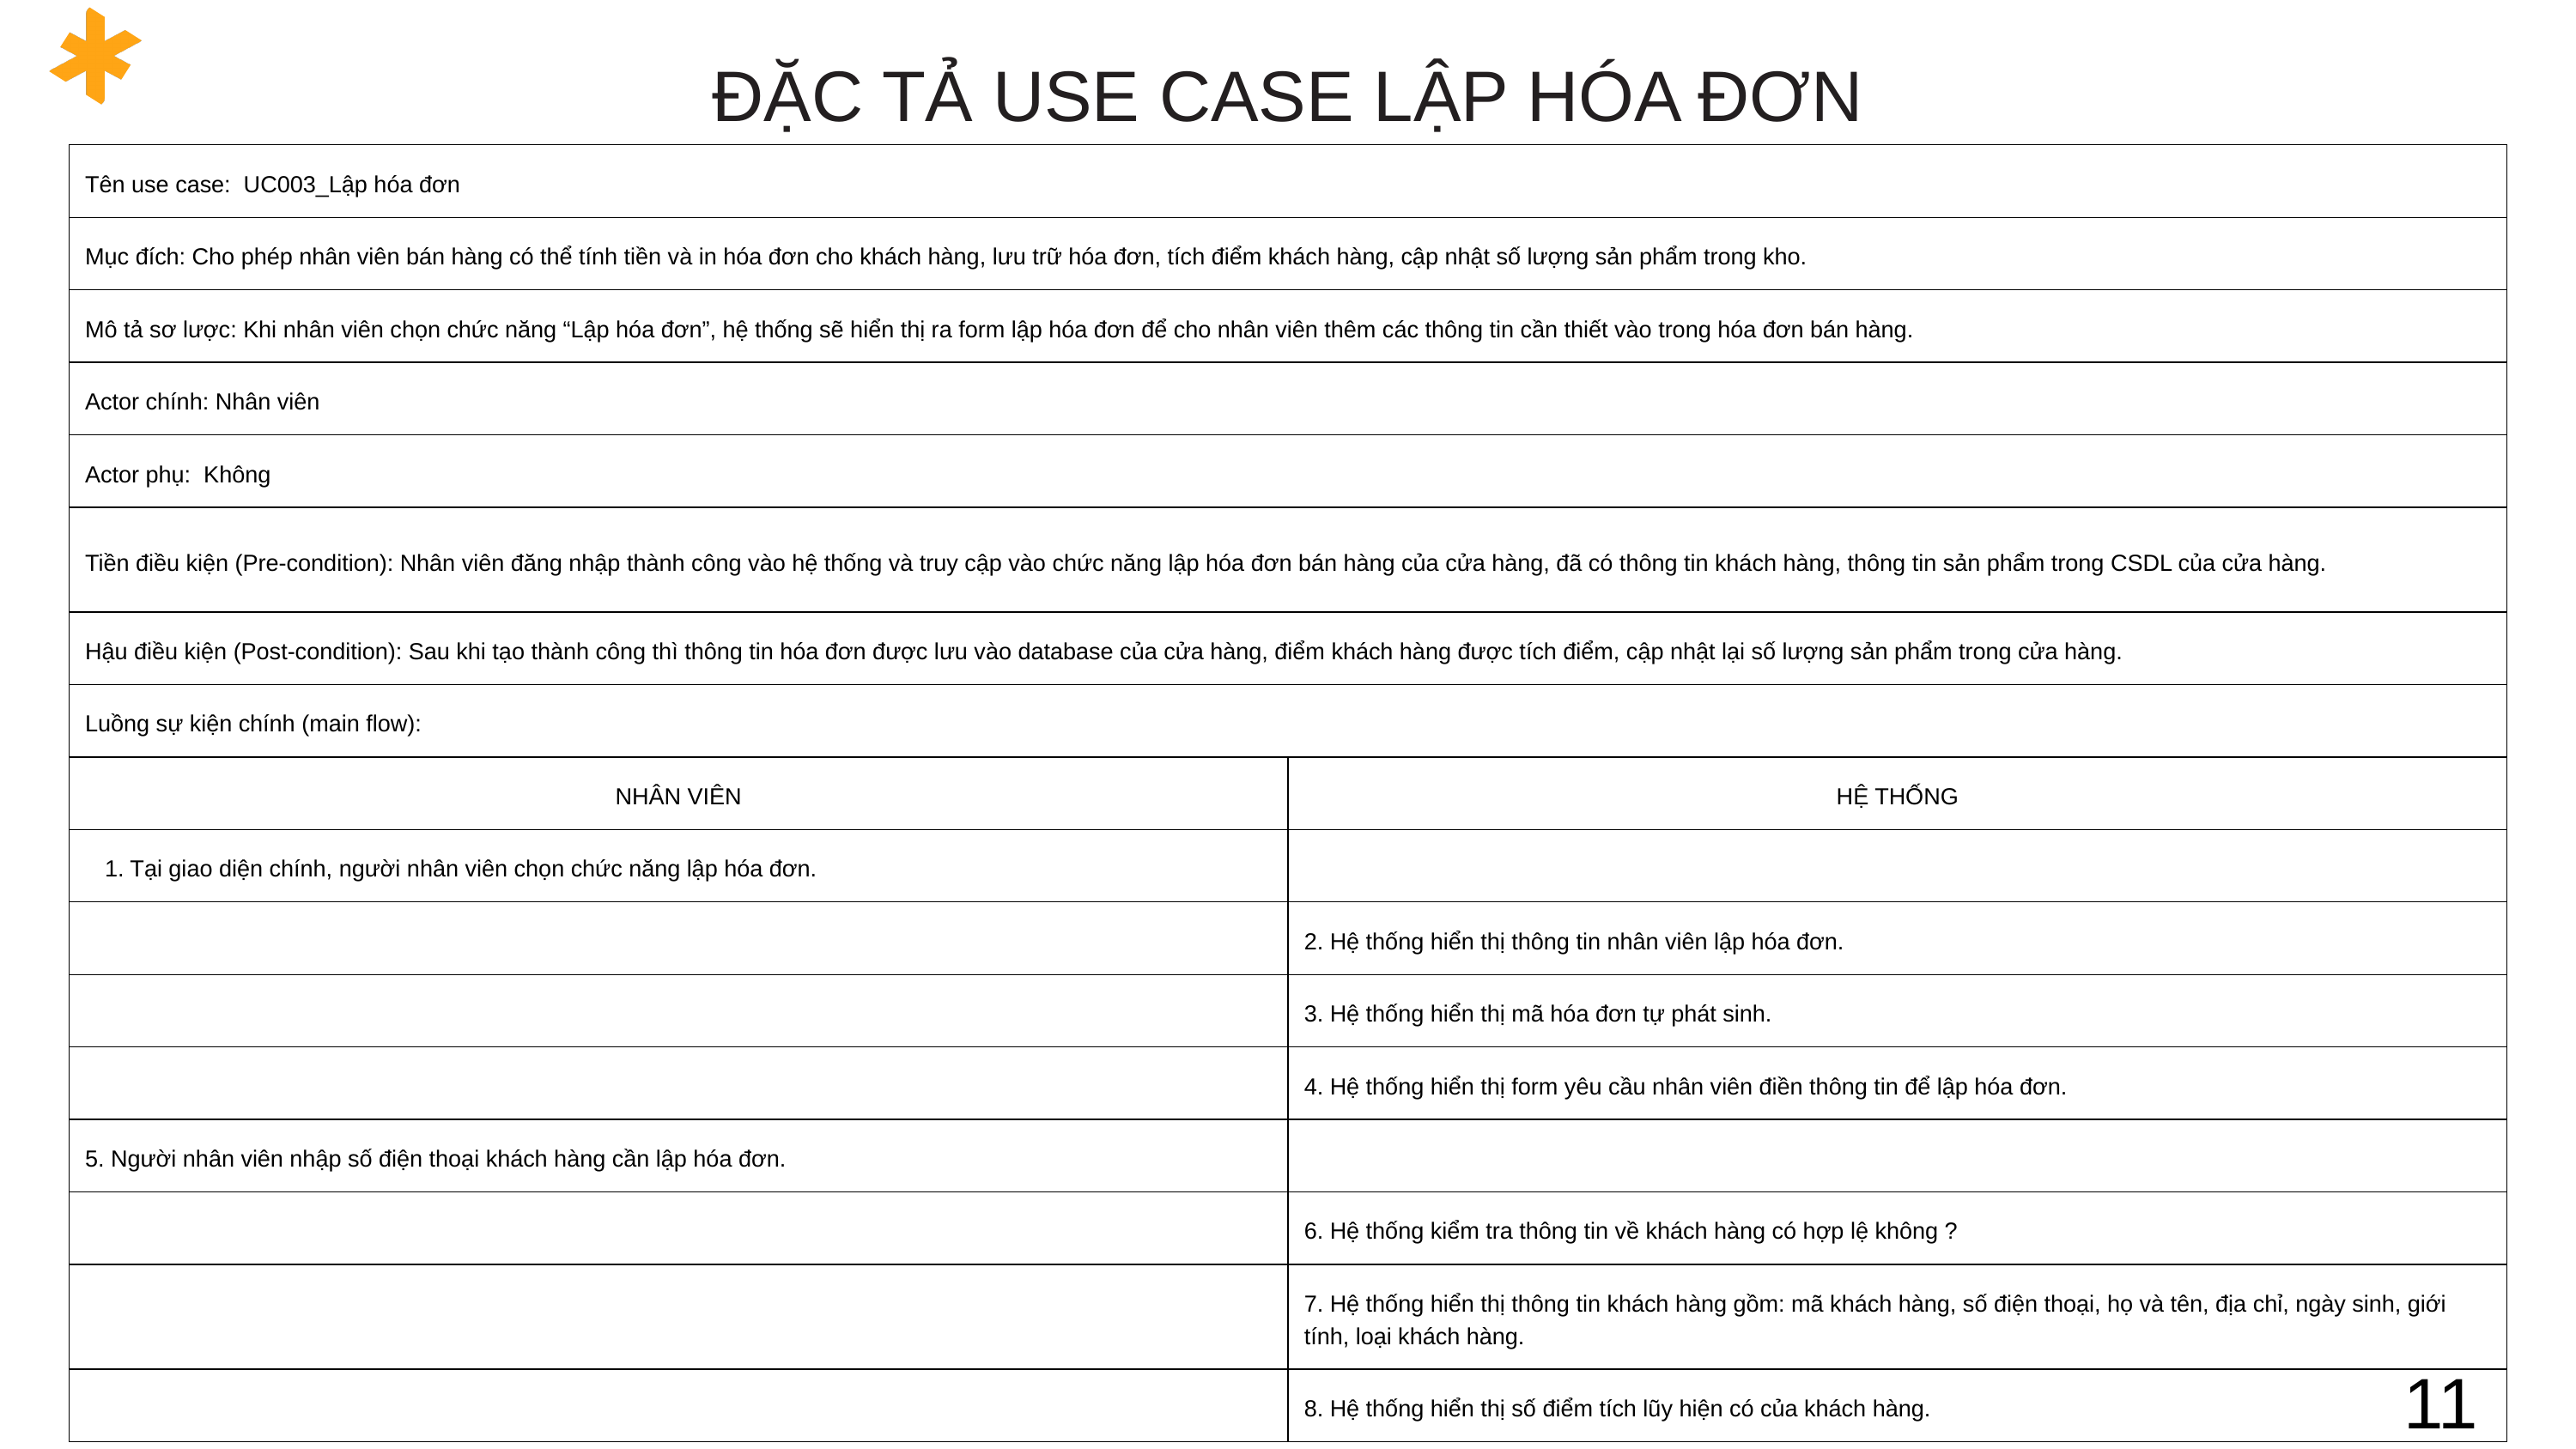

ĐẶC TẢ USE CASE LẬP HÓA ĐƠN
| Tên use case:  UC003\_Lập hóa đơn | Tên use case:  UC003\_Lập hóa đơn |
| --- | --- |
| Mục đích: Cho phép nhân viên bán hàng có thể tính tiền và in hóa đơn cho khách hàng, lưu trữ hóa đơn, tích điểm khách hàng, cập nhật số lượng sản phẩm trong kho. | Mục đích: Cho phép nhân viên bán hàng có thể tính tiền và in hóa đơn cho khách hàng, lưu trữ hóa đơn, tích điểm khách hàng, cập nhật số lượng sản phẩm trong kho. |
| Mô tả sơ lược: Khi nhân viên chọn chức năng “Lập hóa đơn”, hệ thống sẽ hiển thị ra form lập hóa đơn để cho nhân viên thêm các thông tin cần thiết vào trong hóa đơn bán hàng. | Mô tả sơ lược: Khi nhân viên chọn chức năng “Lập hóa đơn”, hệ thống sẽ hiển thị ra form lập hóa đơn để cho nhân viên thêm các thông tin cần thiết vào trong hóa đơn bán hàng. |
| Actor chính: Nhân viên | Actor chính: Nhân viên |
| Actor phụ:  Không | Actor phụ:  Không |
| Tiền điều kiện (Pre-condition): Nhân viên đăng nhập thành công vào hệ thống và truy cập vào chức năng lập hóa đơn bán hàng của cửa hàng, đã có thông tin khách hàng, thông tin sản phẩm trong CSDL của cửa hàng. | Tiền điều kiện (Pre-condition): Nhân viên đăng nhập thành công vào hệ thống và truy cập vào chức năng lập hóa đơn bán hàng của cửa hàng, đã có thông tin khách hàng, thông tin sản phẩm trong CSDL của cửa hàng. |
| Hậu điều kiện (Post-condition): Sau khi tạo thành công thì thông tin hóa đơn được lưu vào database của cửa hàng, điểm khách hàng được tích điểm, cập nhật lại số lượng sản phẩm trong cửa hàng. | Hậu điều kiện (Post-condition): Sau khi tạo thành công thì thông tin hóa đơn được lưu vào database của cửa hàng, điểm khách hàng được tích điểm, cập nhật lại số lượng sản phẩm trong cửa hàng. |
| Luồng sự kiện chính (main flow): | Luồng sự kiện chính (main flow): |
| NHÂN VIÊN | HỆ THỐNG |
| 1. Tại giao diện chính, người nhân viên chọn chức năng lập hóa đơn. |  |
|  | 2. Hệ thống hiển thị thông tin nhân viên lập hóa đơn. |
|  | 3. Hệ thống hiển thị mã hóa đơn tự phát sinh. |
|  | 4. Hệ thống hiển thị form yêu cầu nhân viên điền thông tin để lập hóa đơn. |
| 5. Người nhân viên nhập số điện thoại khách hàng cần lập hóa đơn. |  |
|  | 6. Hệ thống kiểm tra thông tin về khách hàng có hợp lệ không ? |
|  | 7. Hệ thống hiển thị thông tin khách hàng gồm: mã khách hàng, số điện thoại, họ và tên, địa chỉ, ngày sinh, giới tính, loại khách hàng. |
|  | 8. Hệ thống hiển thị số điểm tích lũy hiện có của khách hàng. |
11